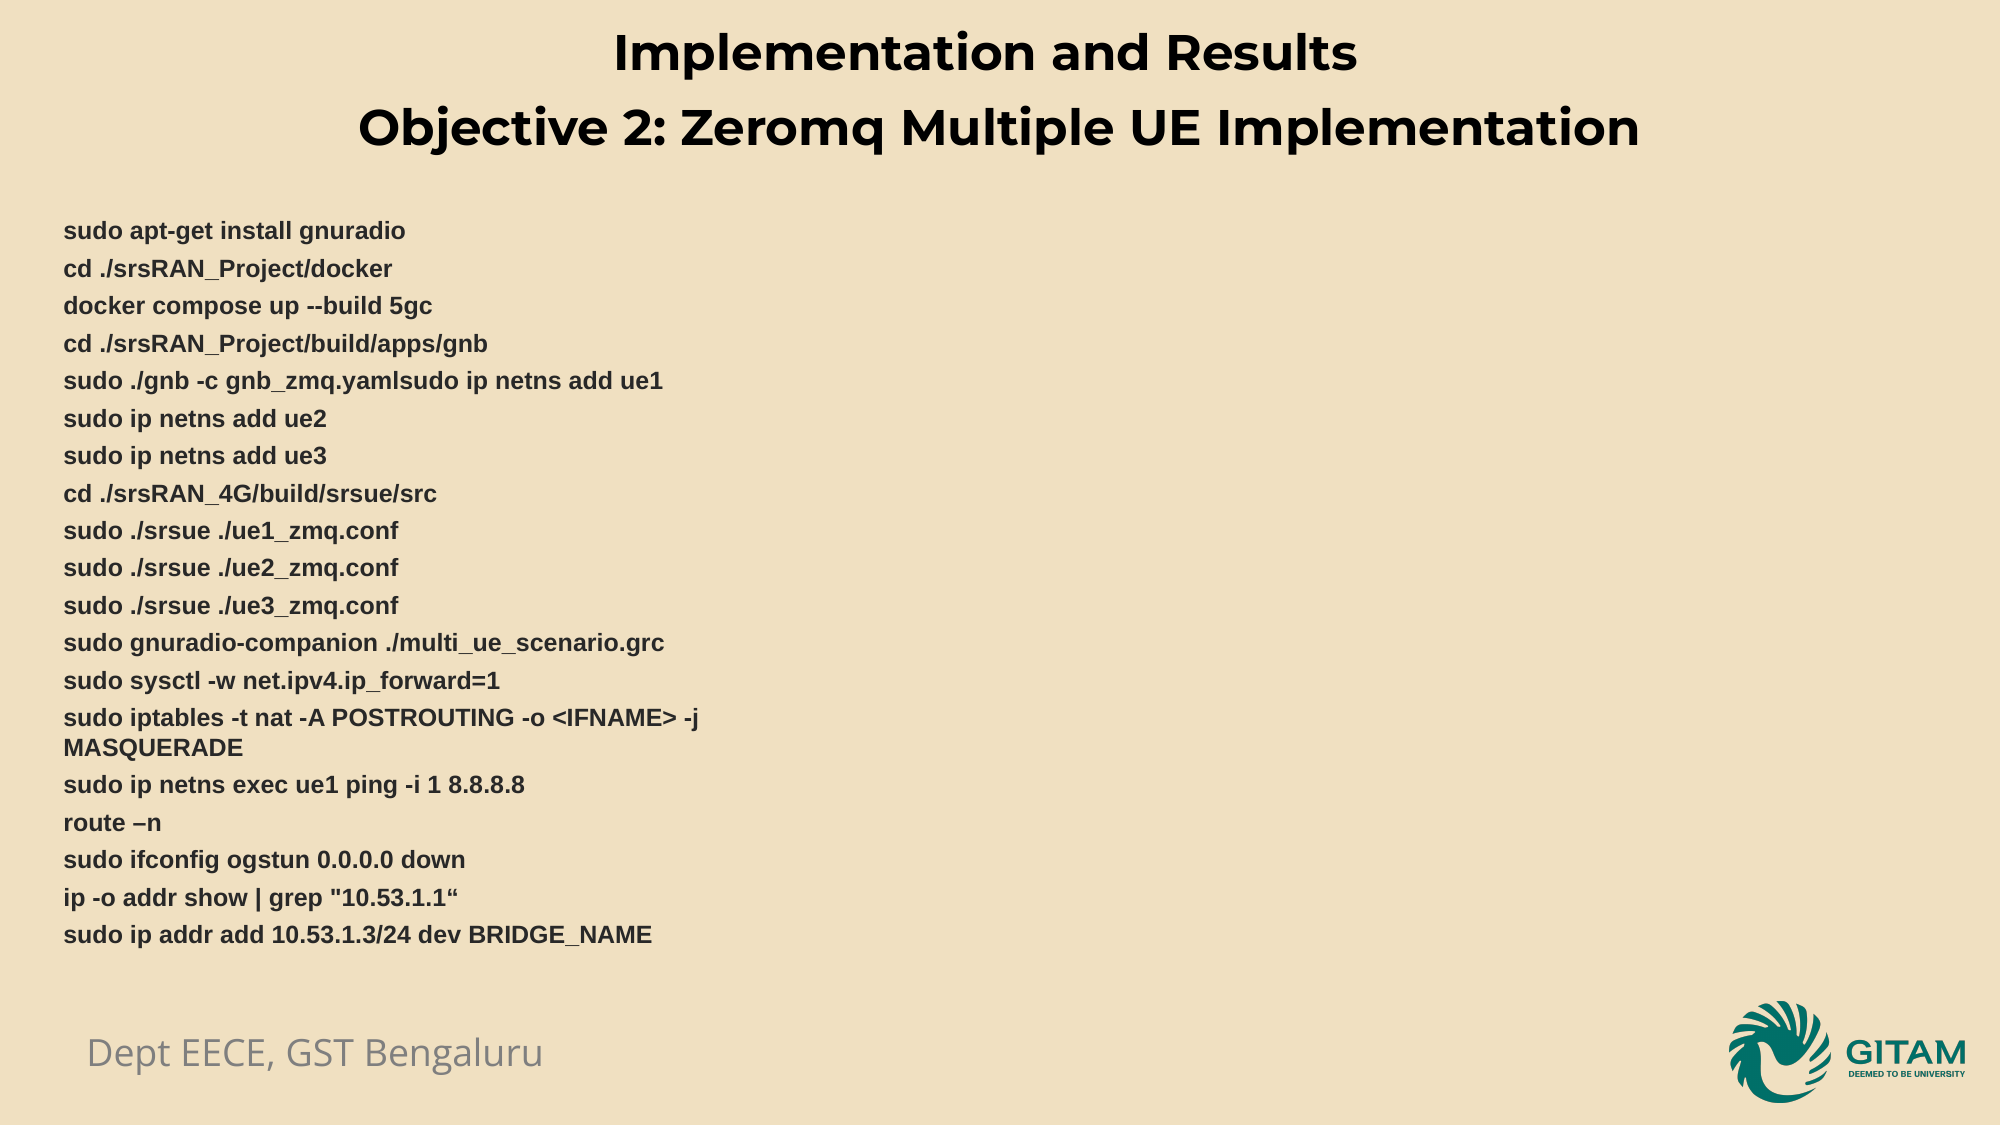

Implementation and Results
Objective 2: Zeromq Multiple UE Implementation
sudo apt-get install gnuradio
cd ./srsRAN_Project/docker
docker compose up --build 5gc
cd ./srsRAN_Project/build/apps/gnb
sudo ./gnb -c gnb_zmq.yamlsudo ip netns add ue1
sudo ip netns add ue2
sudo ip netns add ue3
cd ./srsRAN_4G/build/srsue/src
sudo ./srsue ./ue1_zmq.conf
sudo ./srsue ./ue2_zmq.conf
sudo ./srsue ./ue3_zmq.conf
sudo gnuradio-companion ./multi_ue_scenario.grc
sudo sysctl -w net.ipv4.ip_forward=1
sudo iptables -t nat -A POSTROUTING -o <IFNAME> -j MASQUERADE
sudo ip netns exec ue1 ping -i 1 8.8.8.8
route –n
sudo ifconfig ogstun 0.0.0.0 down
ip -o addr show | grep "10.53.1.1“
sudo ip addr add 10.53.1.3/24 dev BRIDGE_NAME